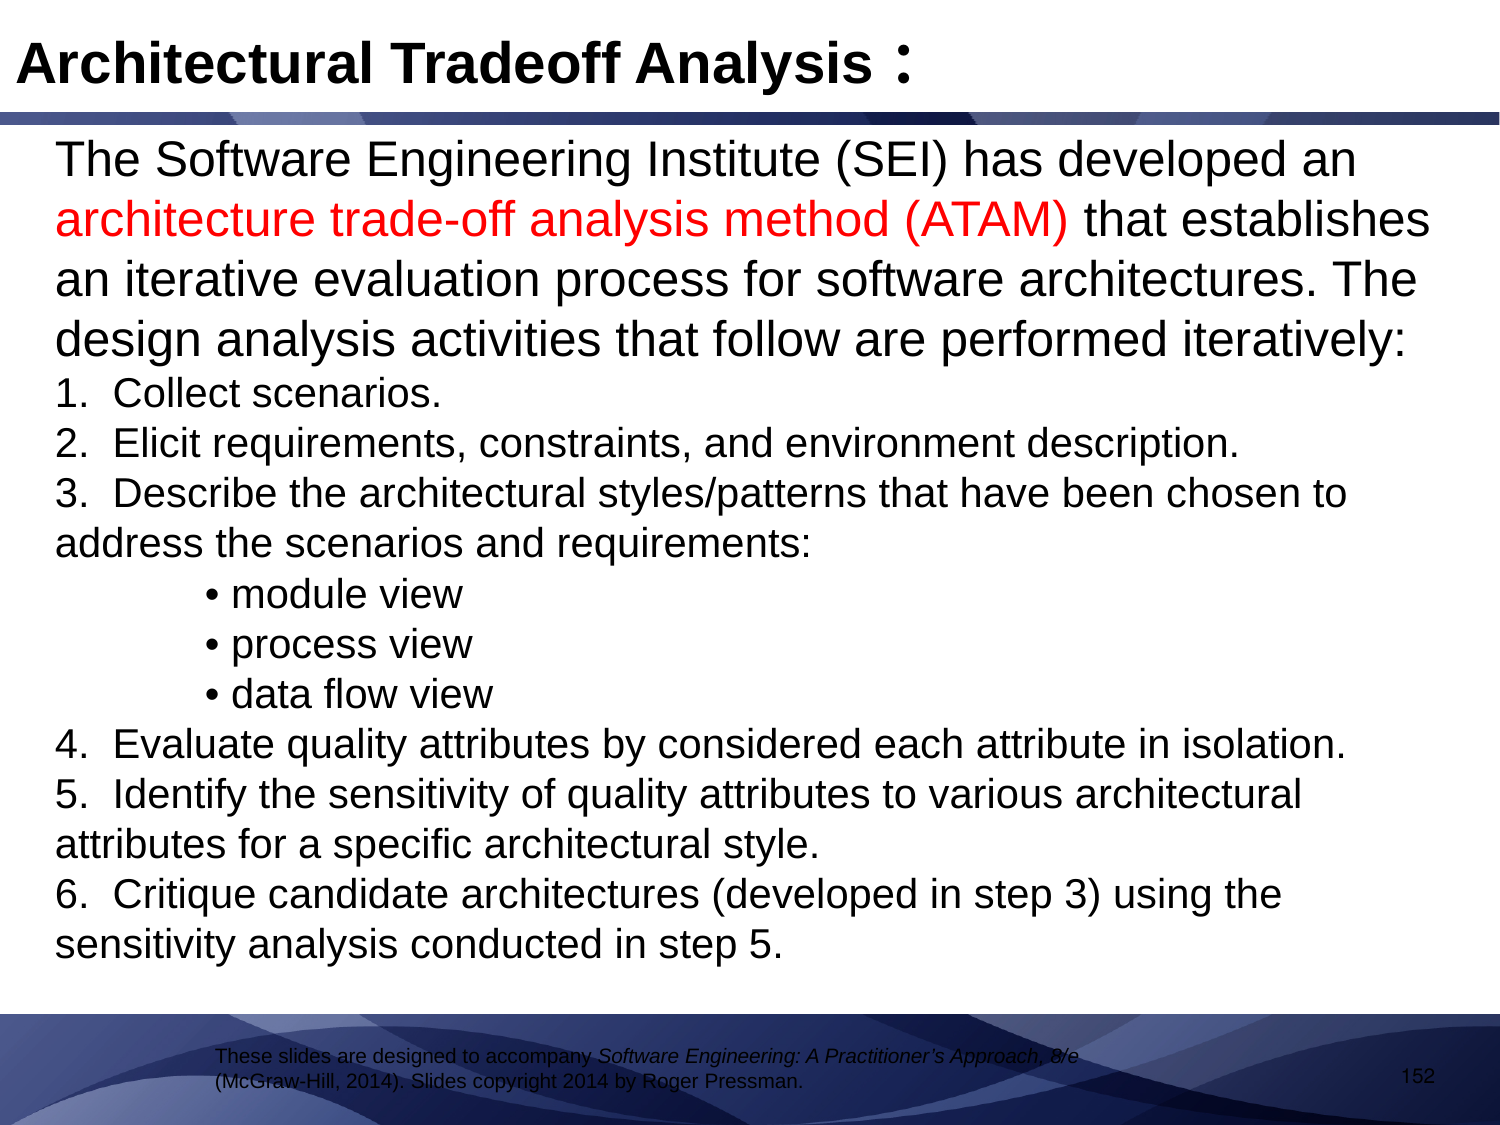

# Architectural Tradeoff Analysis：
The Software Engineering Institute (SEI) has developed an architecture trade-off analysis method (ATAM) that establishes an iterative evaluation process for software architectures. The design analysis activities that follow are performed iteratively:
1.  Collect scenarios.
2.  Elicit requirements, constraints, and environment description.
3.  Describe the architectural styles/patterns that have been chosen to address the scenarios and requirements:
	• module view
	• process view
	• data flow view
4.  Evaluate quality attributes by considered each attribute in isolation.
5.  Identify the sensitivity of quality attributes to various architectural attributes for a specific architectural style.
6.  Critique candidate architectures (developed in step 3) using the sensitivity analysis conducted in step 5.
These slides are designed to accompany Software Engineering: A Practitioner’s Approach, 8/e (McGraw-Hill, 2014). Slides copyright 2014 by Roger Pressman.
152